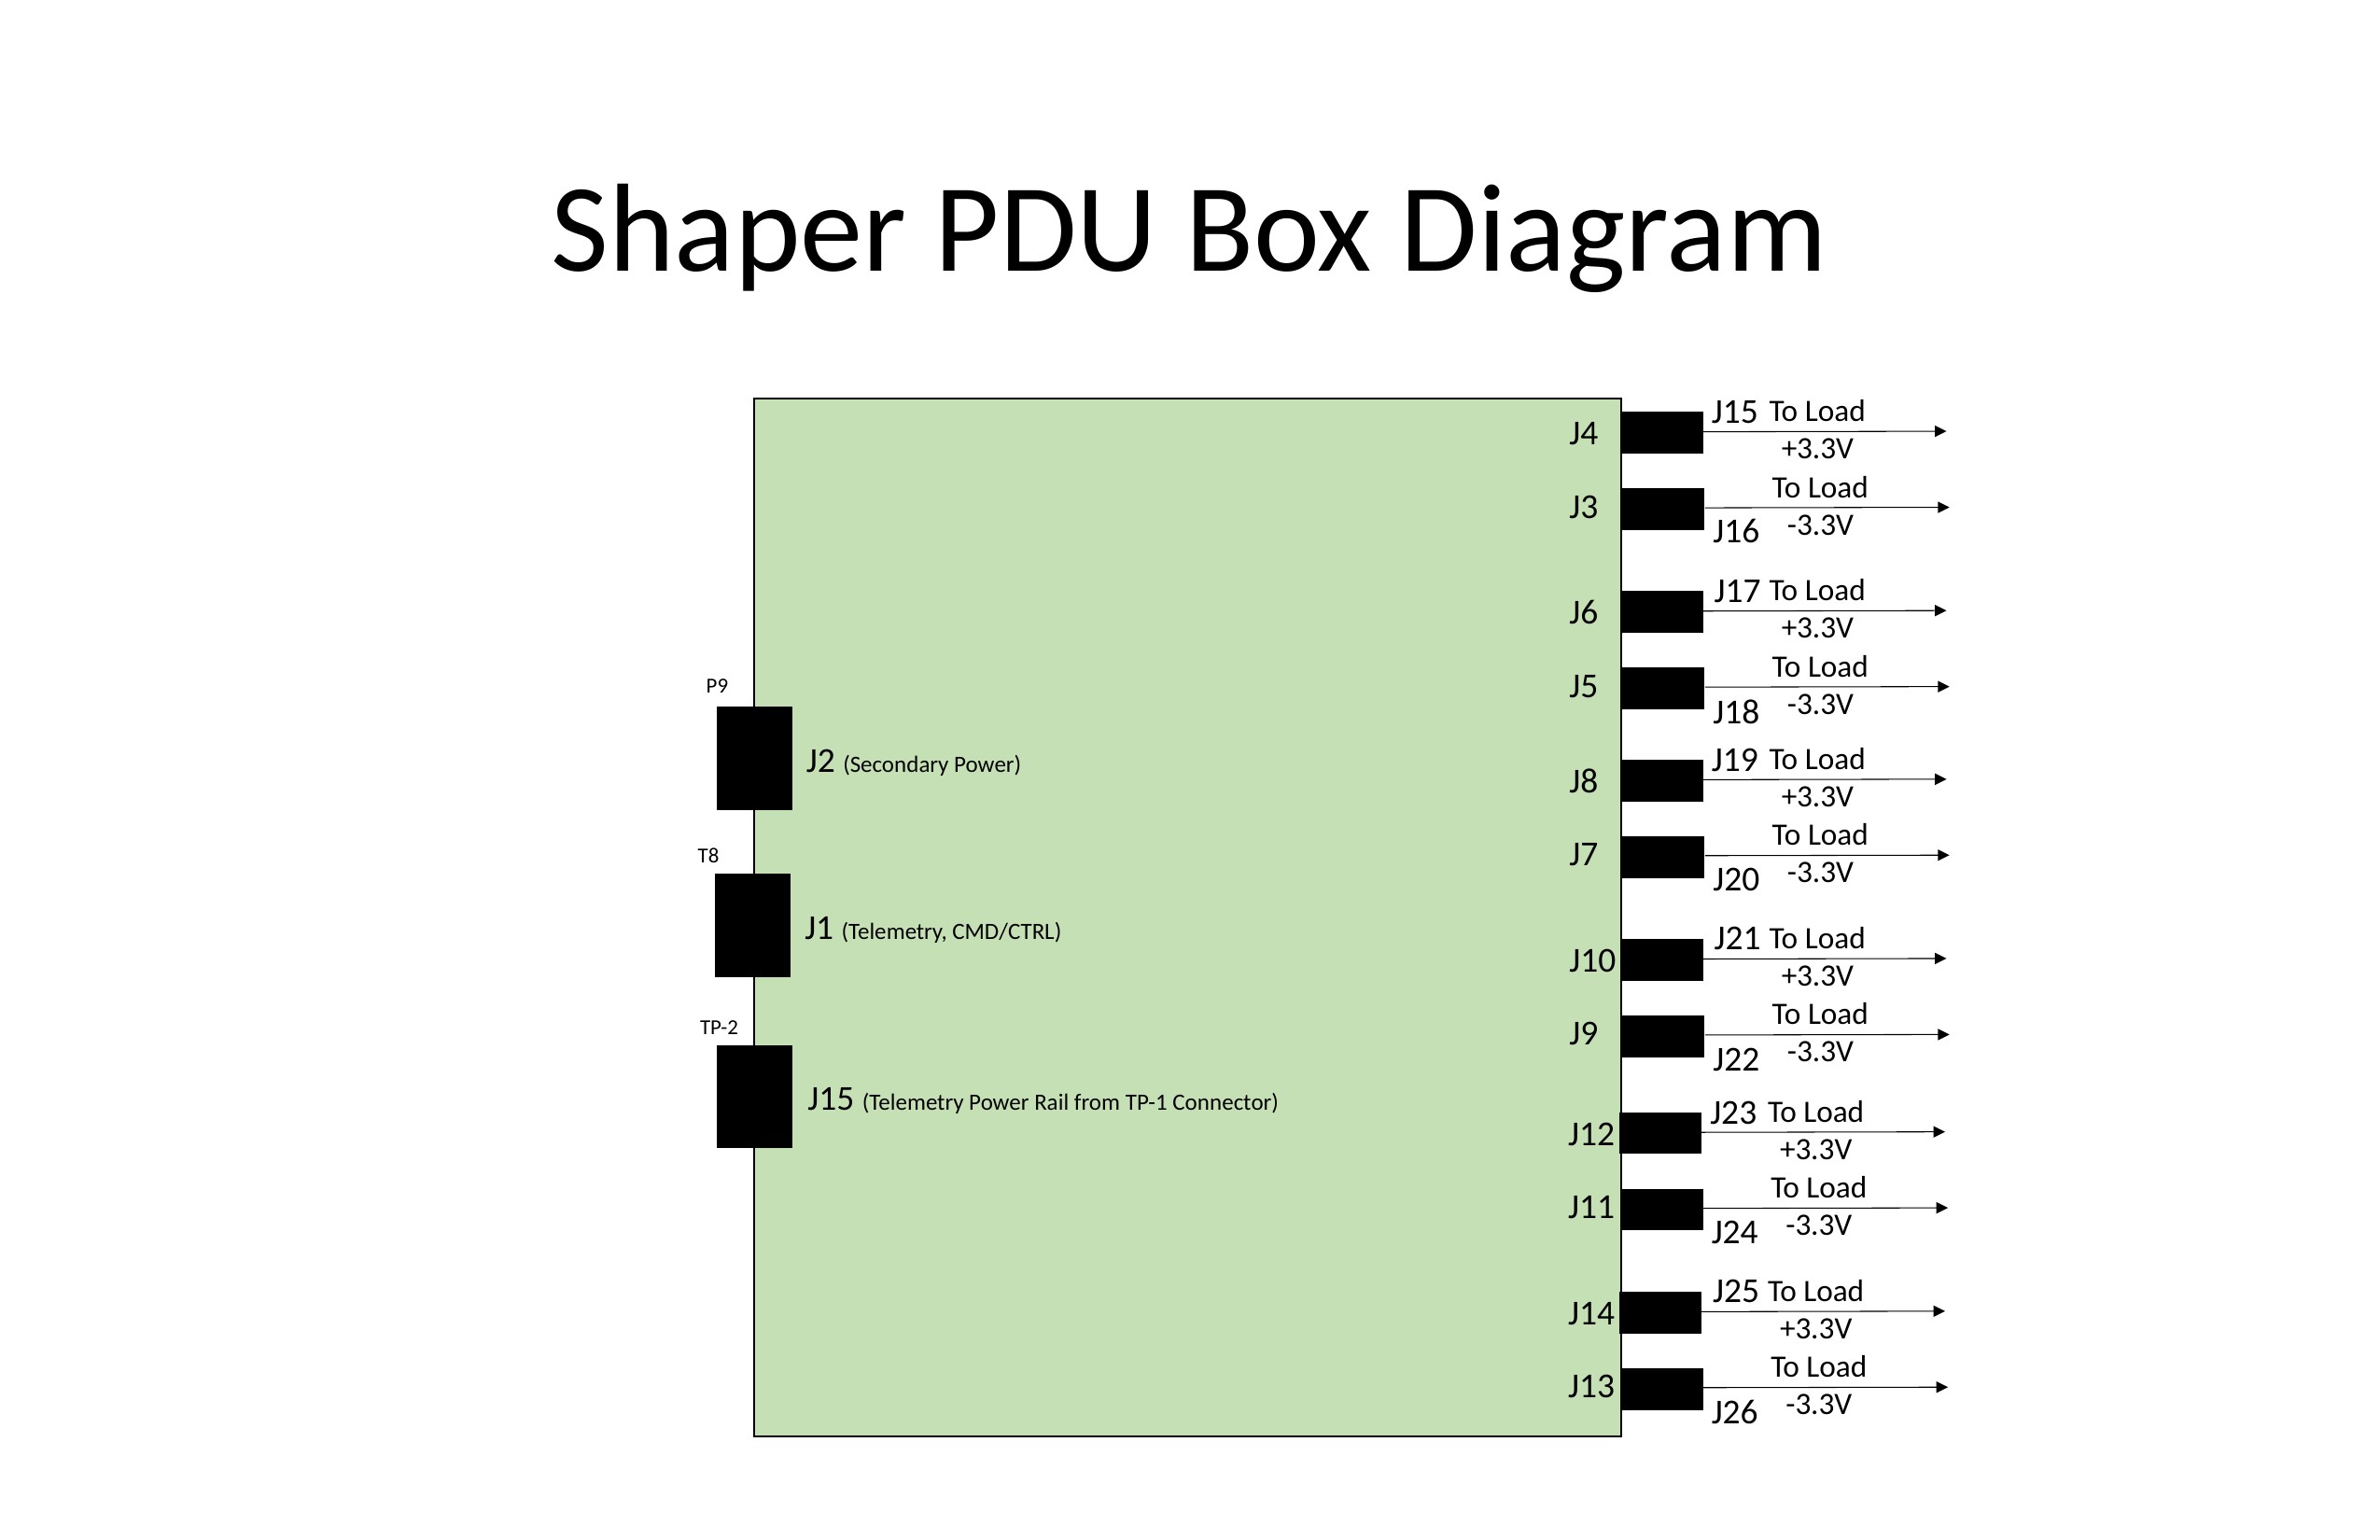

# Shaper PDU Box Diagram
J15
To Load
+3.3V

J4

To Load
-3.3V
J3

J16
J17
To Load
+3.3V
J6

To Load
-3.3V
J5
P9

J18

J19
J2 (Secondary Power)
To Load
+3.3V
J8

To Load
-3.3V
J7
T8

J20

J1 (Telemetry, CMD/CTRL)
J21
To Load
+3.3V
J10

To Load
-3.3V
J9
TP-2

J22

J15 (Telemetry Power Rail from TP-1 Connector)
J23
To Load
+3.3V
J12

To Load
-3.3V
J11

J24
J25
To Load
+3.3V
J14

To Load
-3.3V
J13

J26